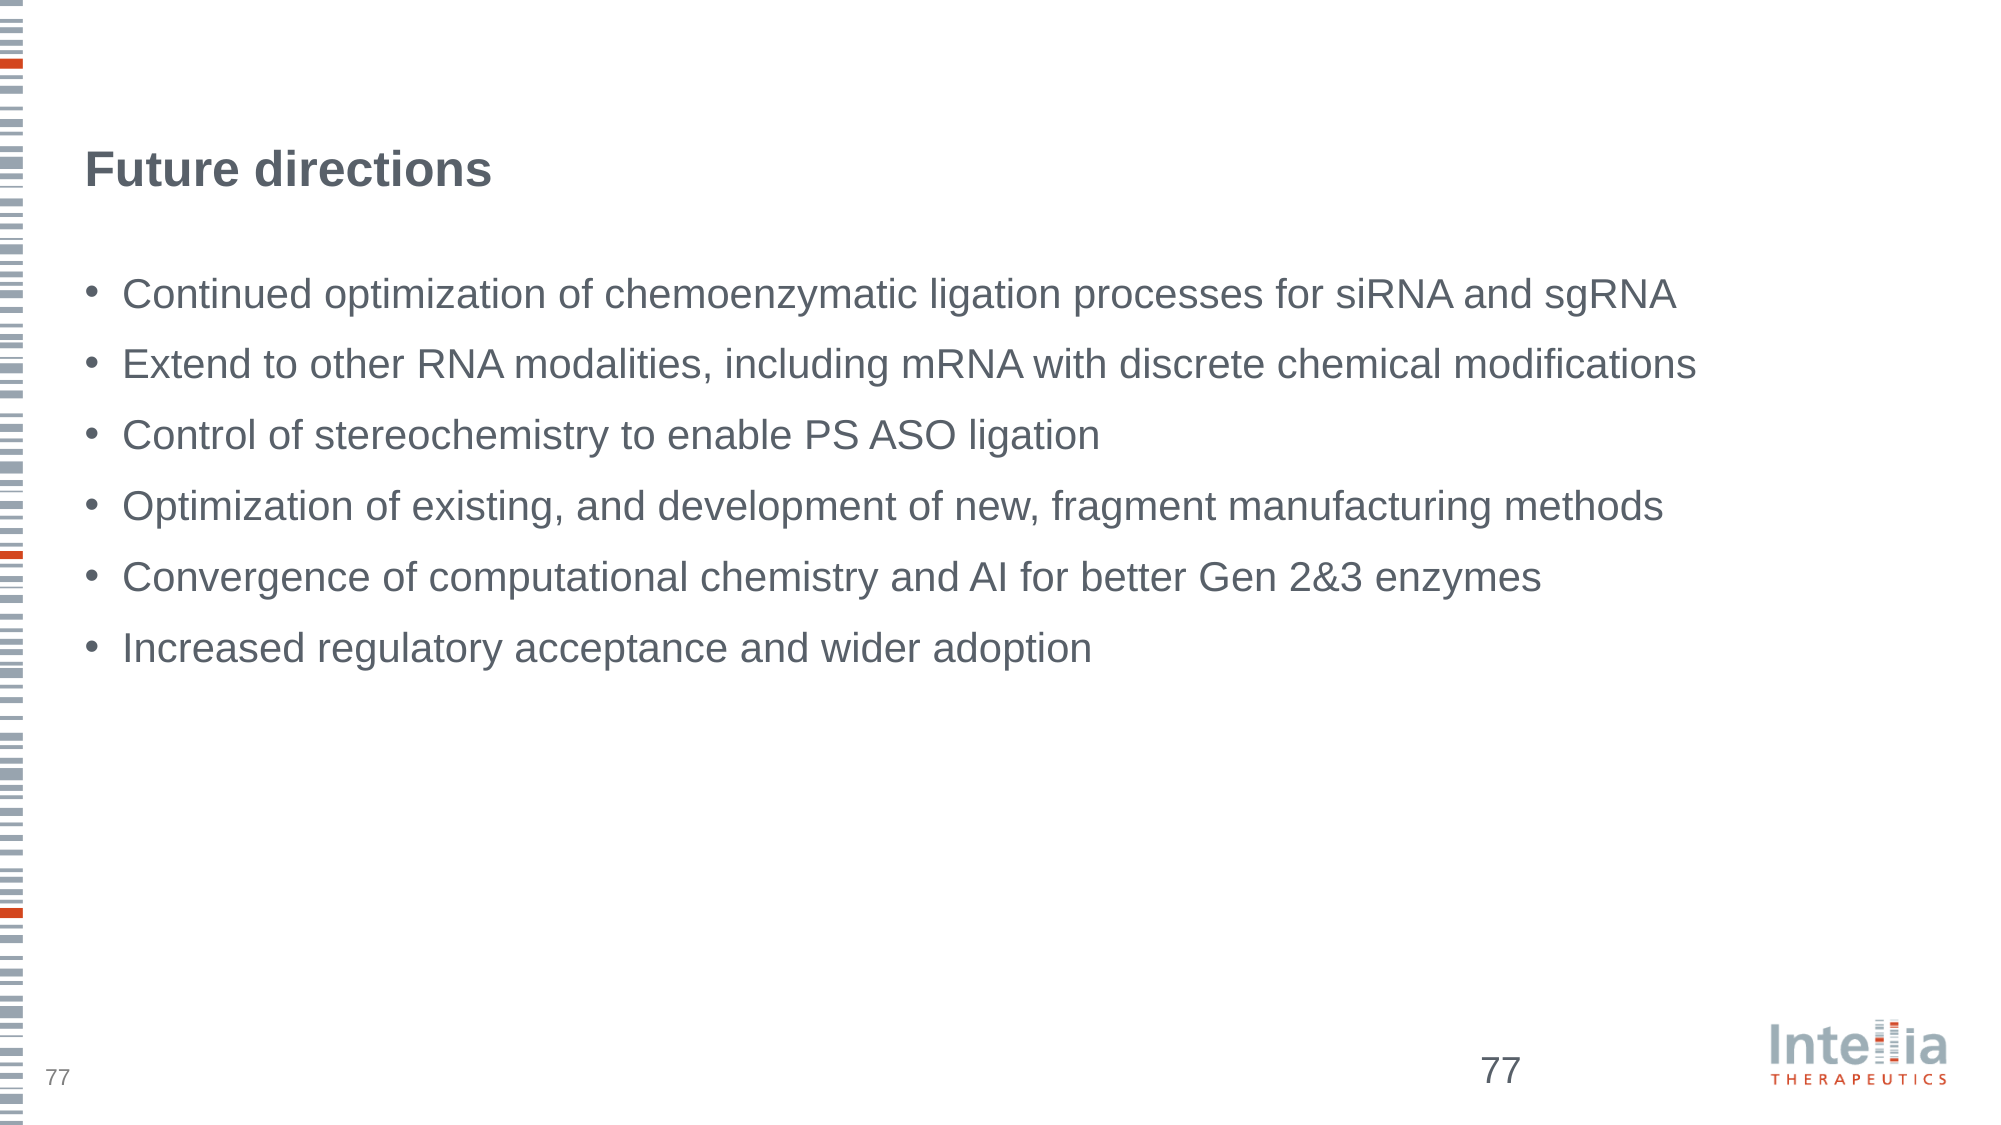

# Future directions
Continued optimization of chemoenzymatic ligation processes for siRNA and sgRNA
Extend to other RNA modalities, including mRNA with discrete chemical modifications
Control of stereochemistry to enable PS ASO ligation
Optimization of existing, and development of new, fragment manufacturing methods
Convergence of computational chemistry and AI for better Gen 2&3 enzymes
Increased regulatory acceptance and wider adoption

77